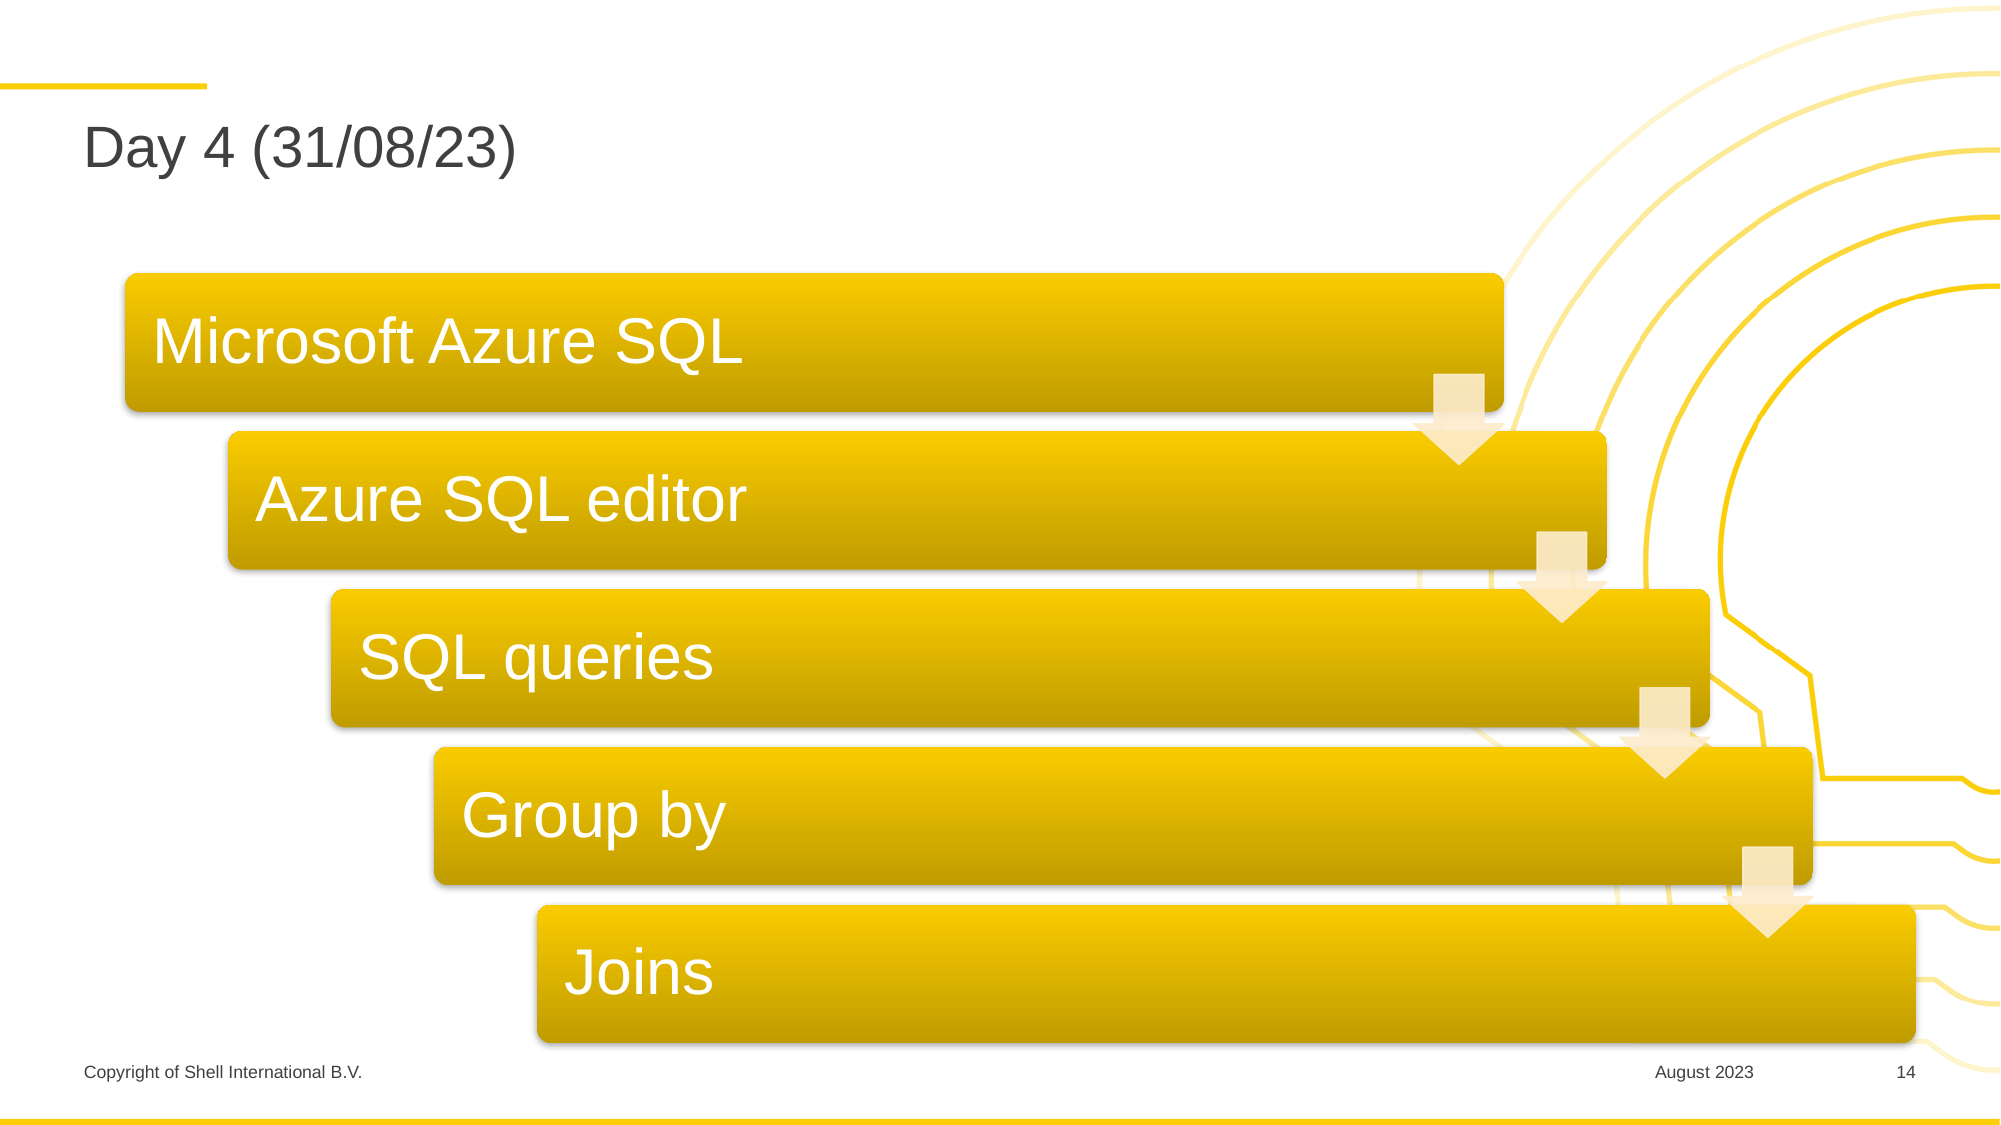

# Day 4 (31/08/23)
Microsoft Azure SQL
Azure SQL editor
SQL queries
Group by
Joins

14
August 2023